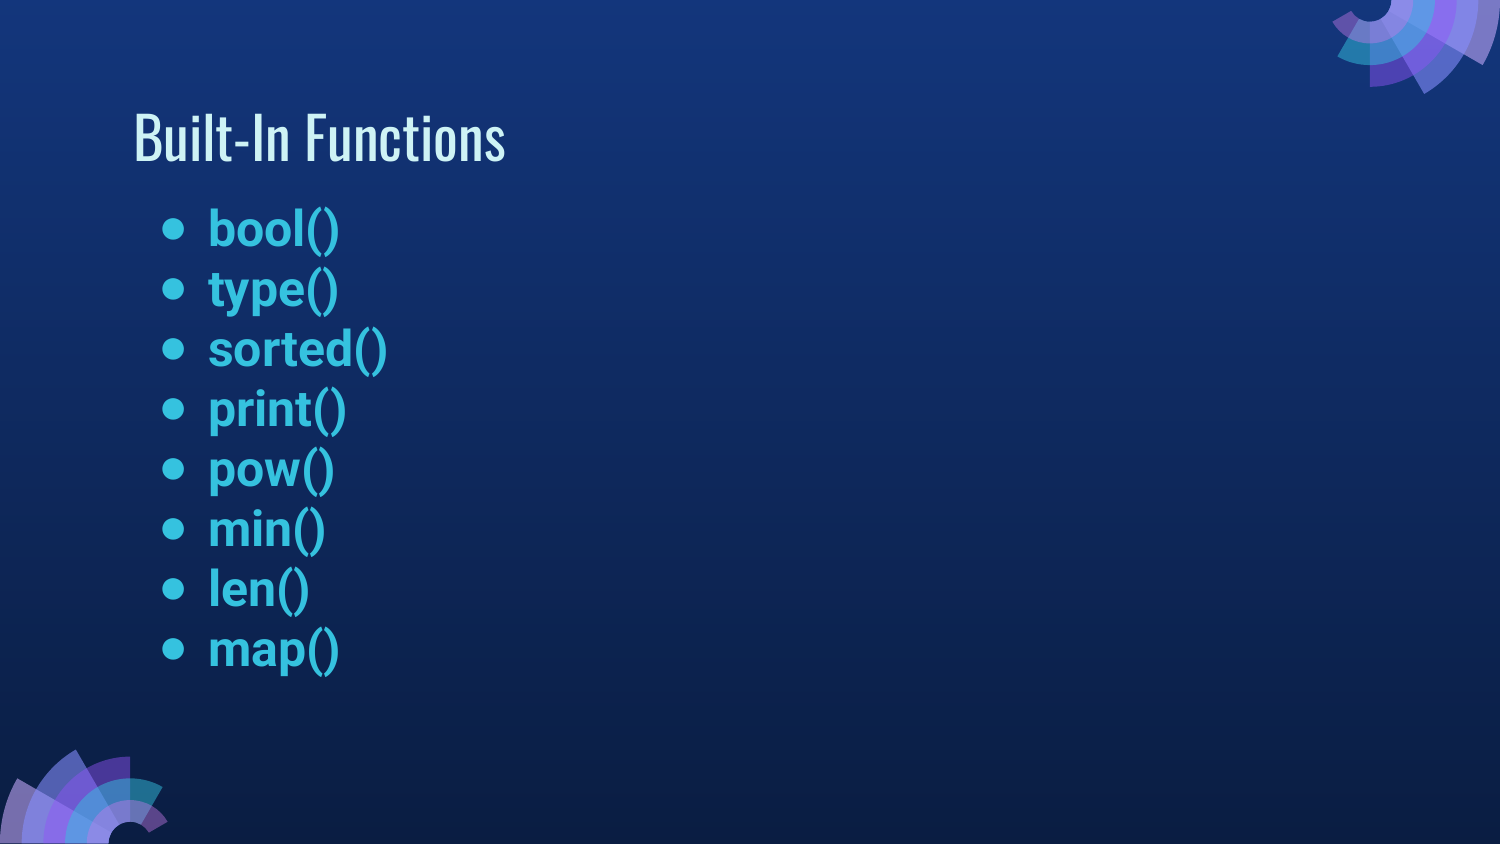

# Built-In Functions
bool()
type()
sorted()
print()
pow()
min()
len()
map()